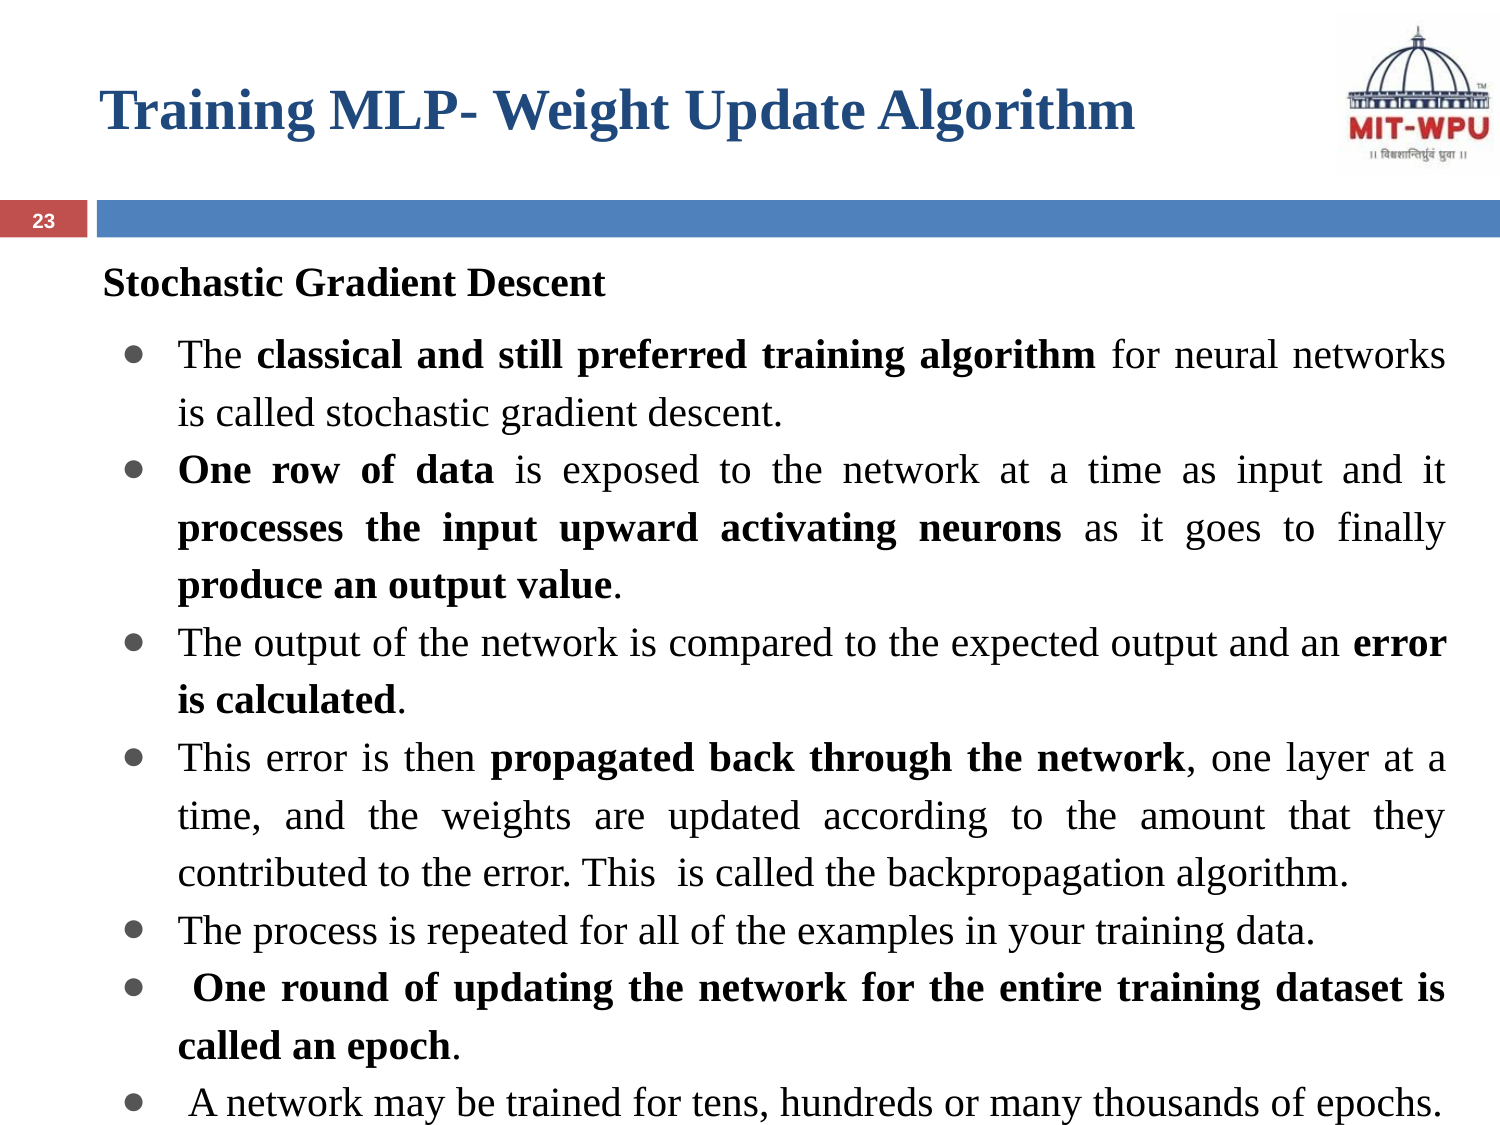

# Training MLP- Weight Update Algorithm
23
Stochastic Gradient Descent
The classical and still preferred training algorithm for neural networks is called stochastic gradient descent.
One row of data is exposed to the network at a time as input and it processes the input upward activating neurons as it goes to finally produce an output value.
The output of the network is compared to the expected output and an error is calculated.
This error is then propagated back through the network, one layer at a time, and the weights are updated according to the amount that they contributed to the error. This  is called the backpropagation algorithm.
The process is repeated for all of the examples in your training data.
 One round of updating the network for the entire training dataset is called an epoch.
 A network may be trained for tens, hundreds or many thousands of epochs.